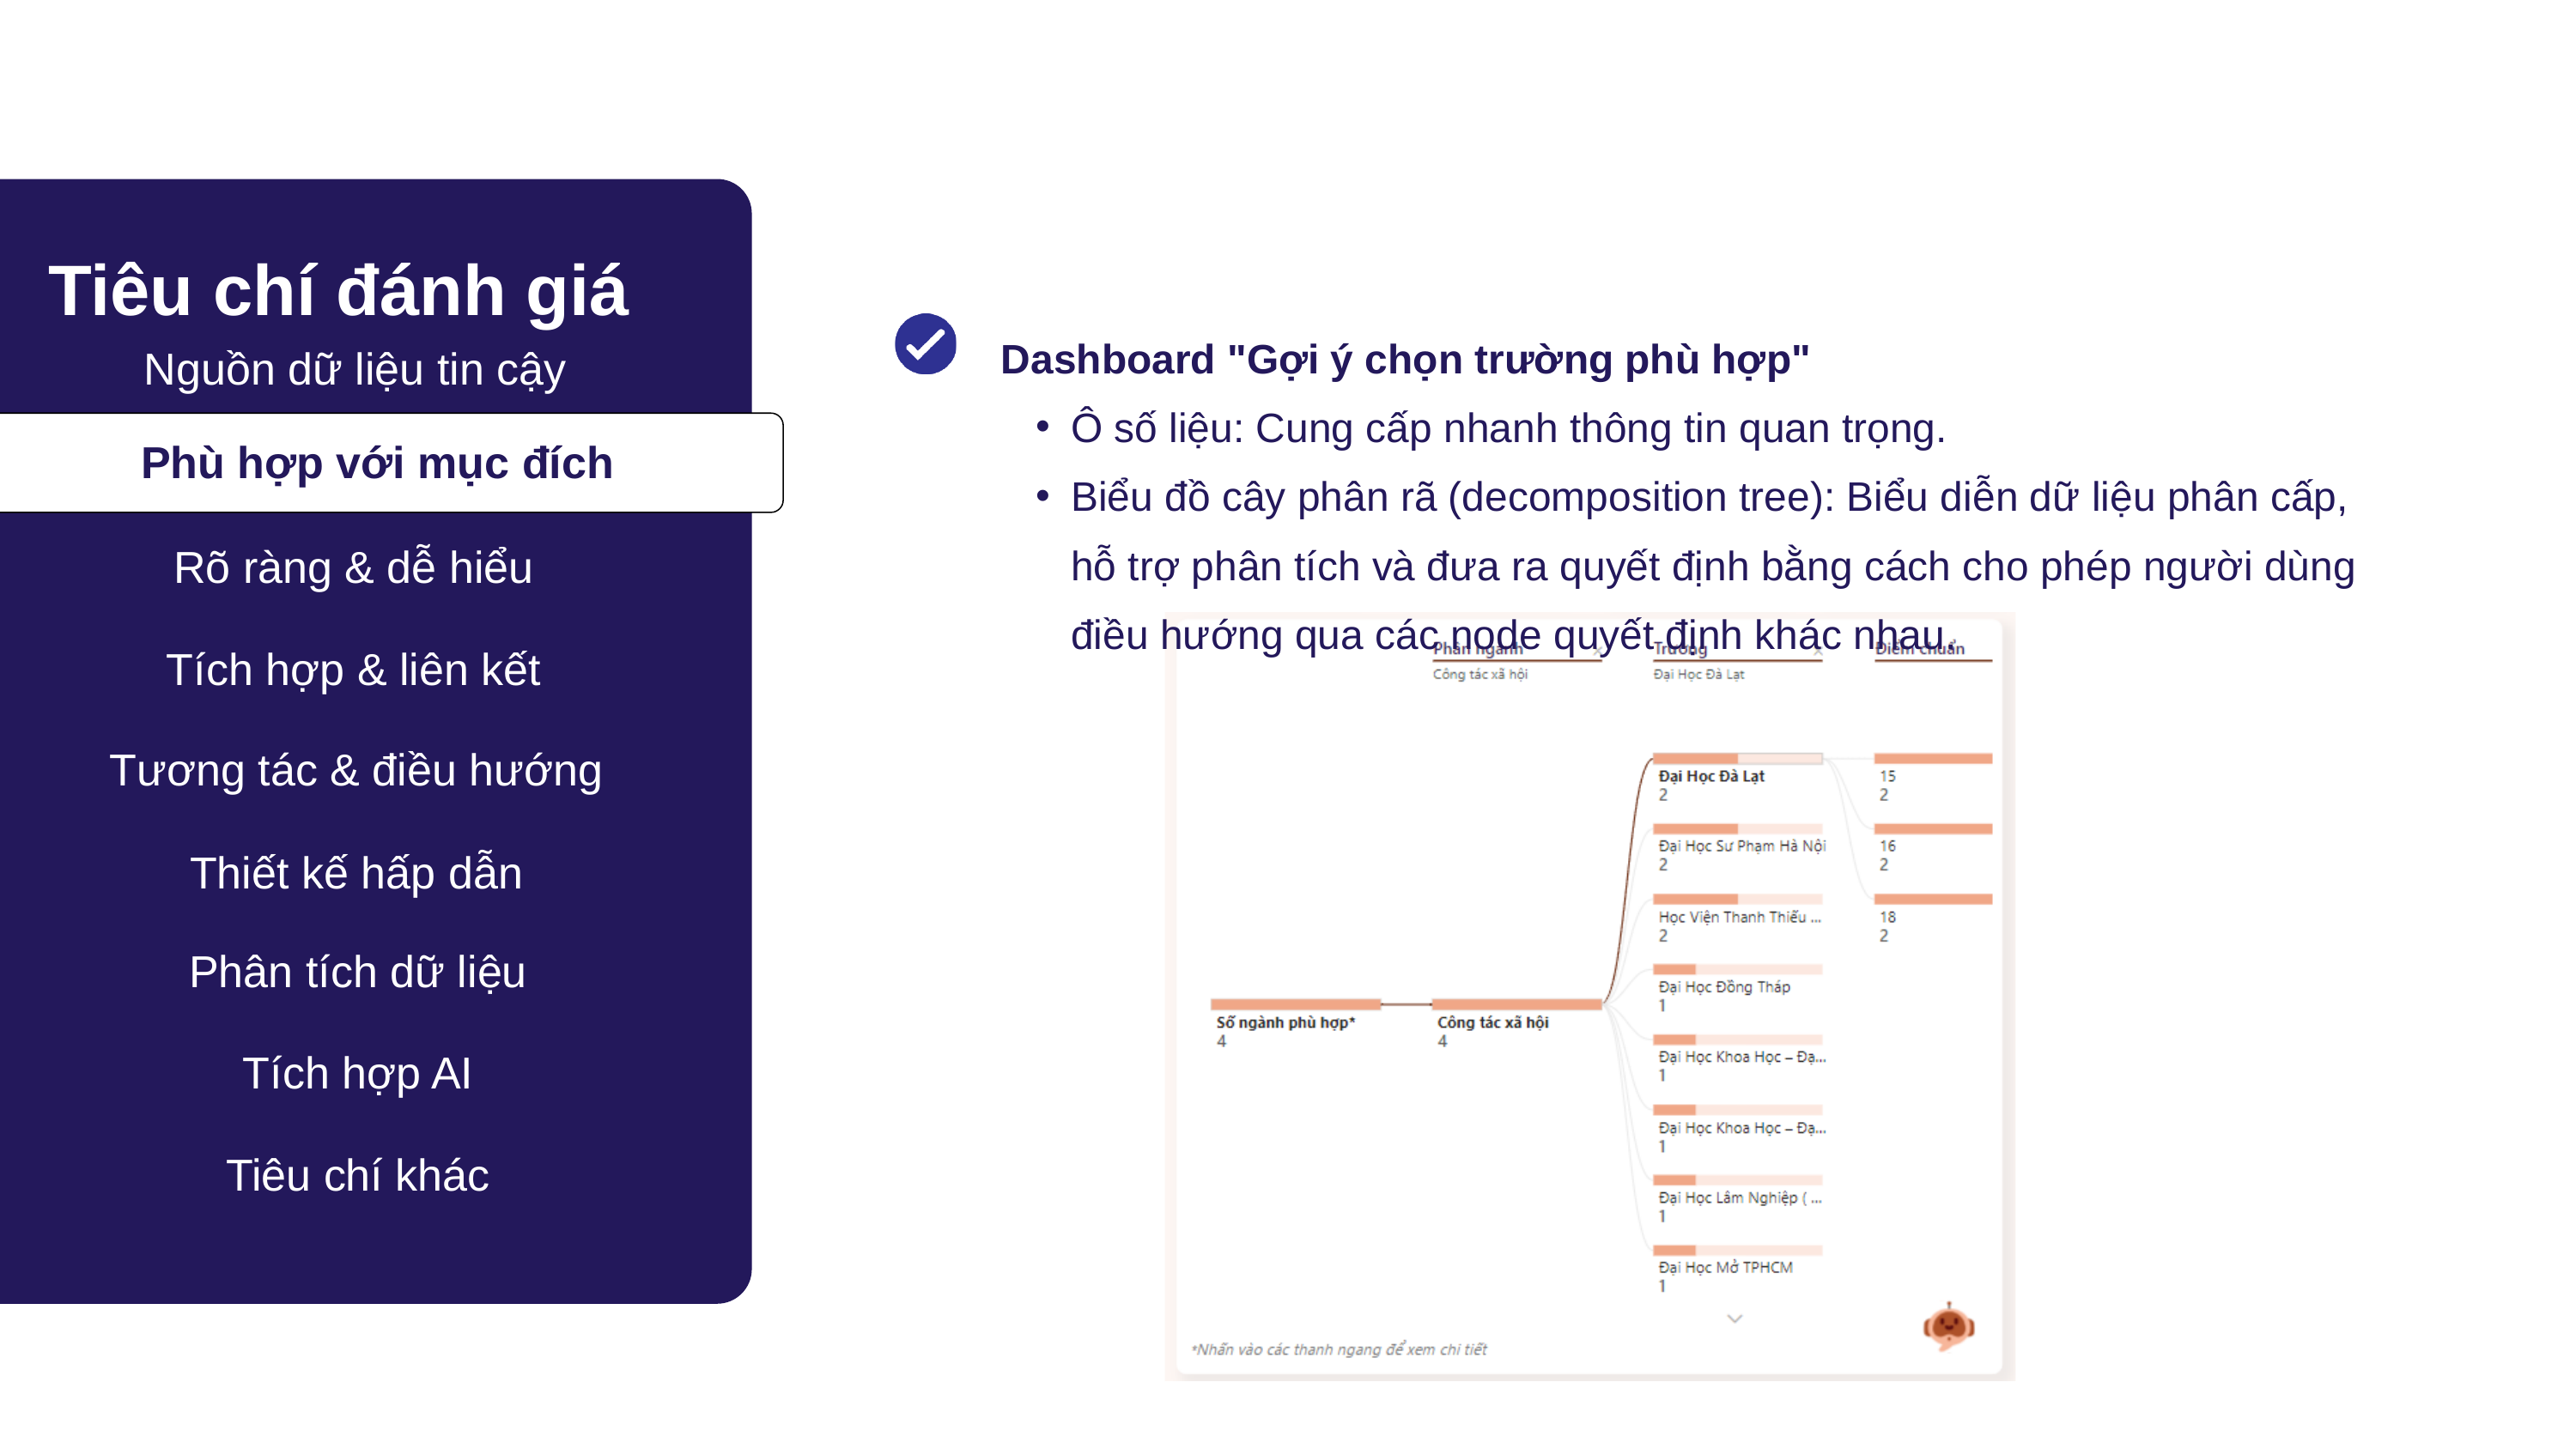

a
Tiêu chí đánh giá

Nguồn dữ liệu tin cậy
Dashboard "Gợi ý chọn trường phù hợp"
Ô số liệu: Cung cấp nhanh thông tin quan trọng.
Biểu đồ cây phân rã (decomposition tree): Biểu diễn dữ liệu phân cấp, hỗ trợ phân tích và đưa ra quyết định bằng cách cho phép người dùng điều hướng qua các node quyết định khác nhau.

Phù hợp với mục đích

Phù hợp với mục đích

Rõ ràng & dễ hiểu

Tích hợp & liên kết

Tương tác & điều hướng

Thiết kế hấp dẫn

Phân tích dữ liệu

Tích hợp AI

Tiêu chí khác